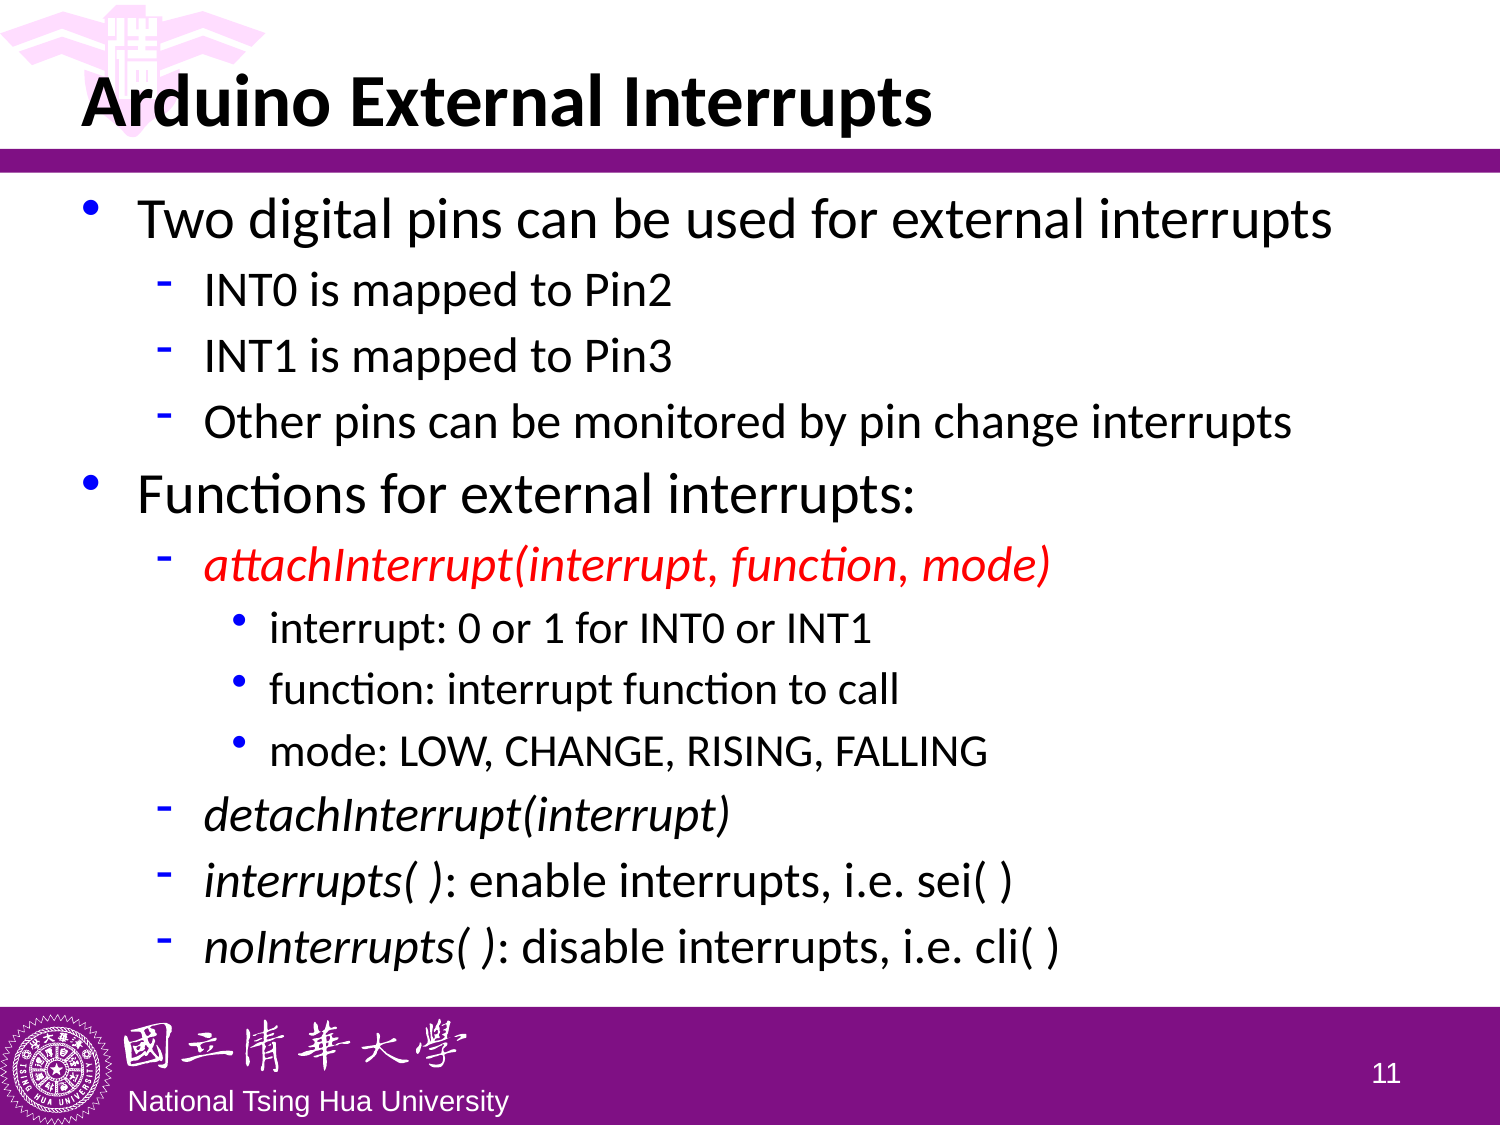

# Arduino External Interrupts
Two digital pins can be used for external interrupts
INT0 is mapped to Pin2
INT1 is mapped to Pin3
Other pins can be monitored by pin change interrupts
Functions for external interrupts:
attachInterrupt(interrupt, function, mode)
interrupt: 0 or 1 for INT0 or INT1
function: interrupt function to call
mode: LOW, CHANGE, RISING, FALLING
detachInterrupt(interrupt)
interrupts( ): enable interrupts, i.e. sei( )
noInterrupts( ): disable interrupts, i.e. cli( )
11